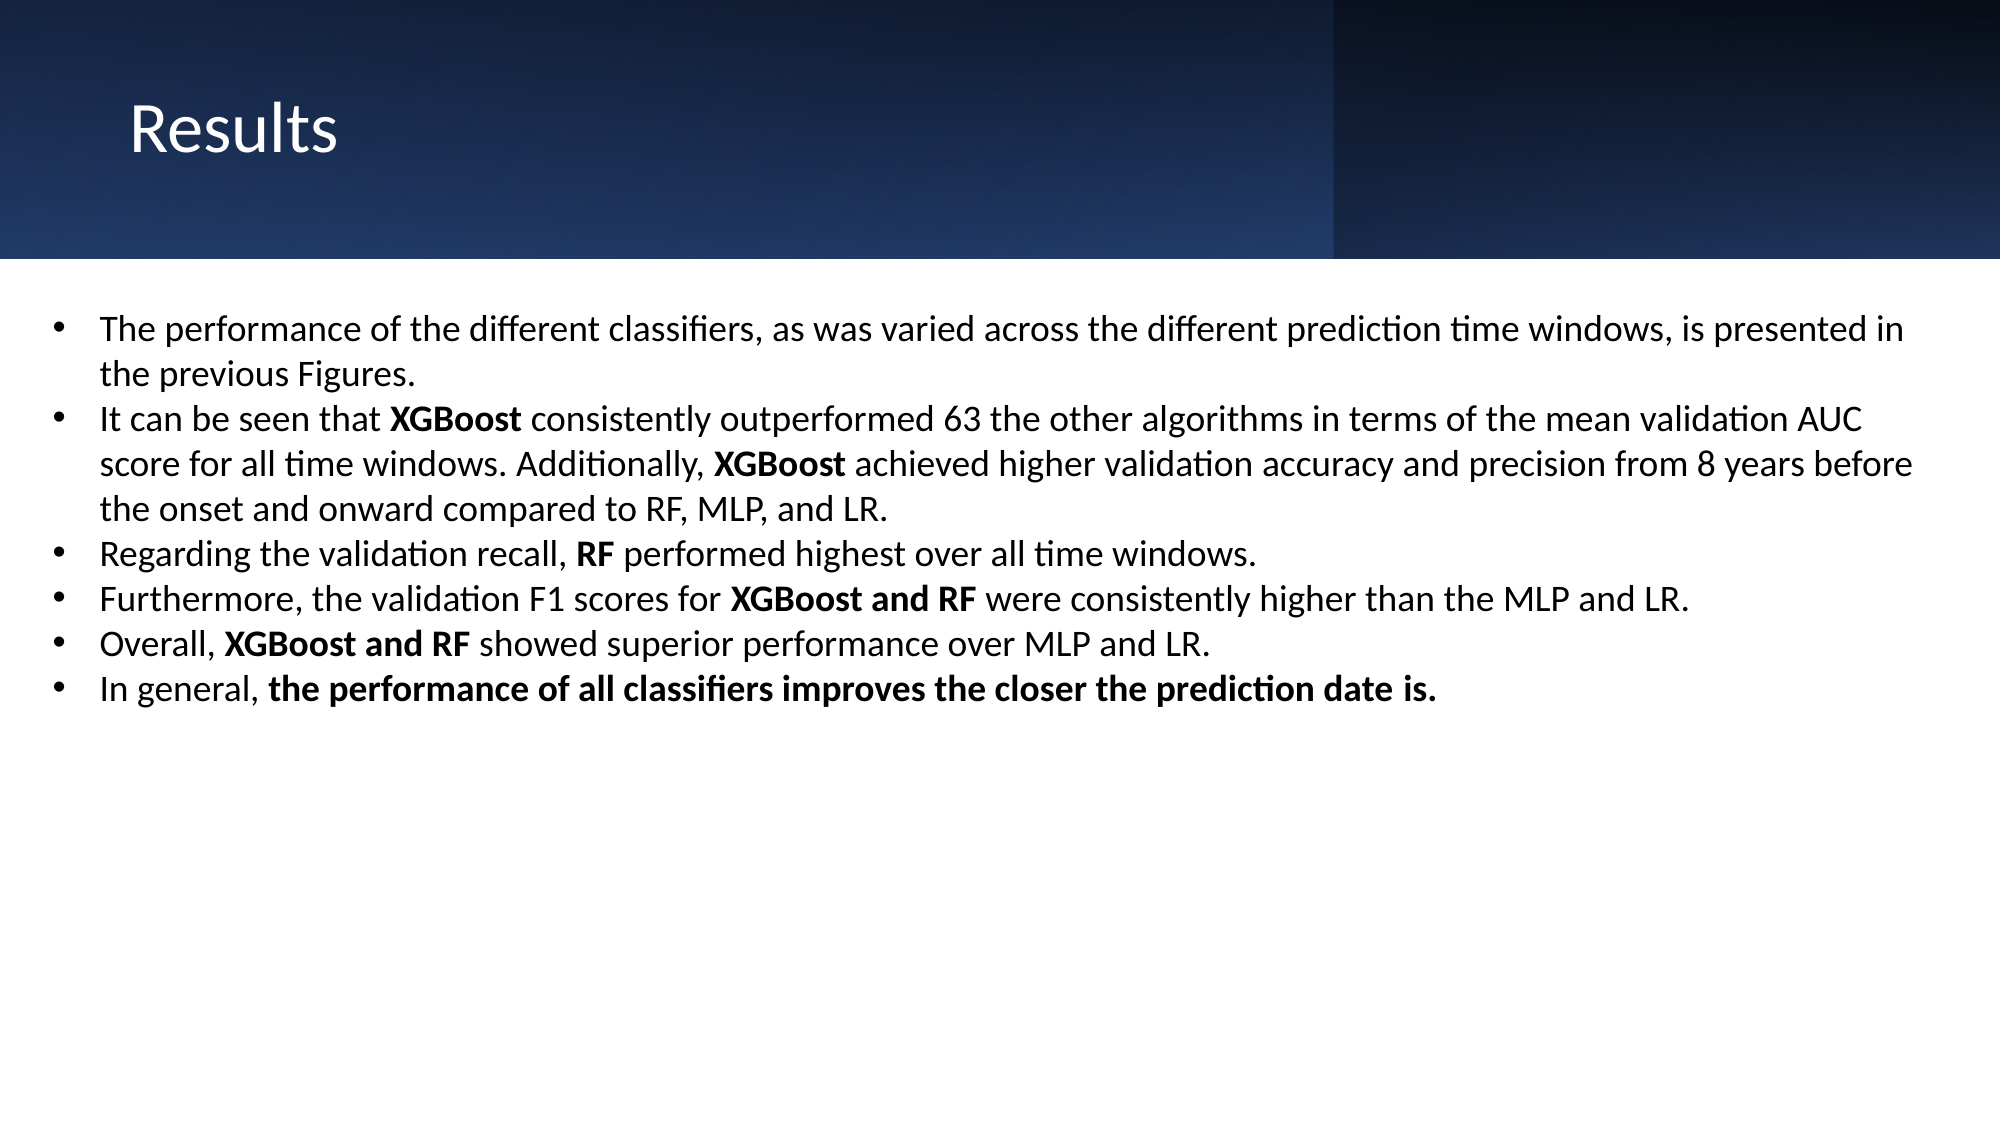

# Results
The performance of the different classifiers, as was varied across the different prediction time windows, is presented in the previous Figures.
It can be seen that XGBoost consistently outperformed 63 the other algorithms in terms of the mean validation AUC score for all time windows. Additionally, XGBoost achieved higher validation accuracy and precision from 8 years before the onset and onward compared to RF, MLP, and LR.
Regarding the validation recall, RF performed highest over all time windows.
Furthermore, the validation F1 scores for XGBoost and RF were consistently higher than the MLP and LR.
Overall, XGBoost and RF showed superior performance over MLP and LR.
In general, the performance of all classifiers improves the closer the prediction date is.